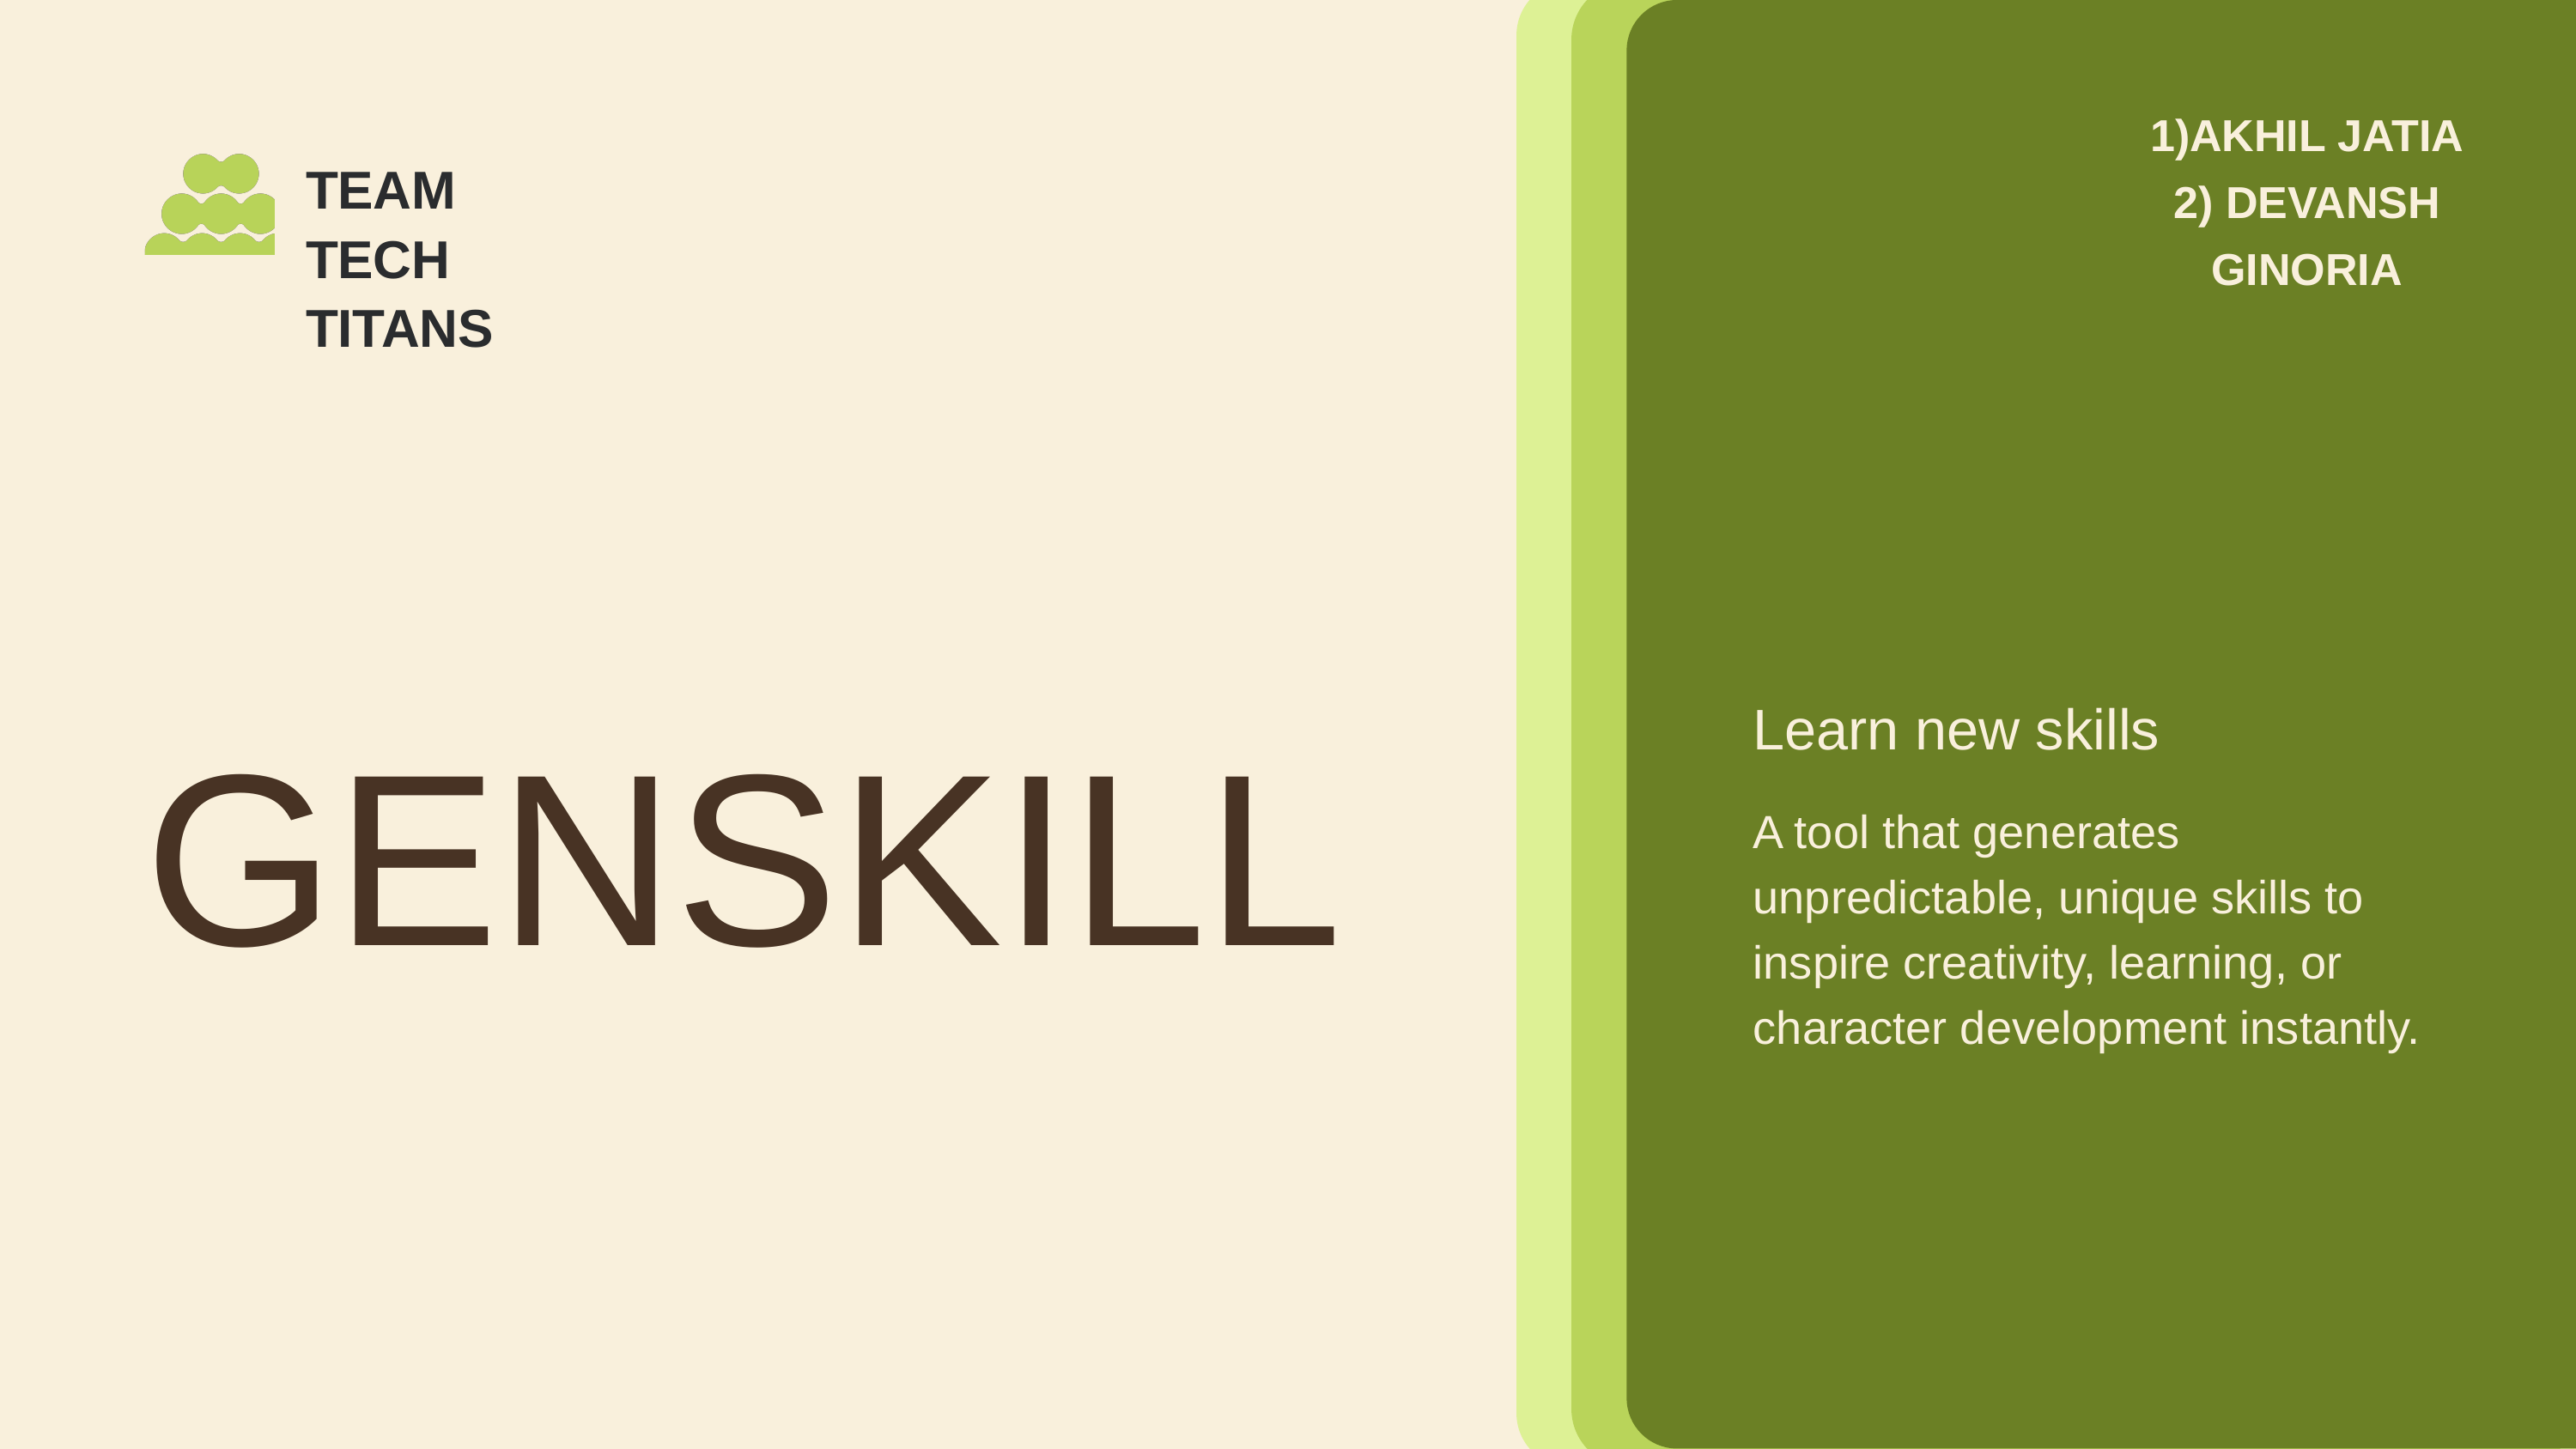

1)AKHIL JATIA
2) DEVANSH GINORIA

TEAM TECH TITANS
Learn new skills
A tool that generates unpredictable, unique skills to inspire creativity, learning, or character development instantly.

GENSKILL